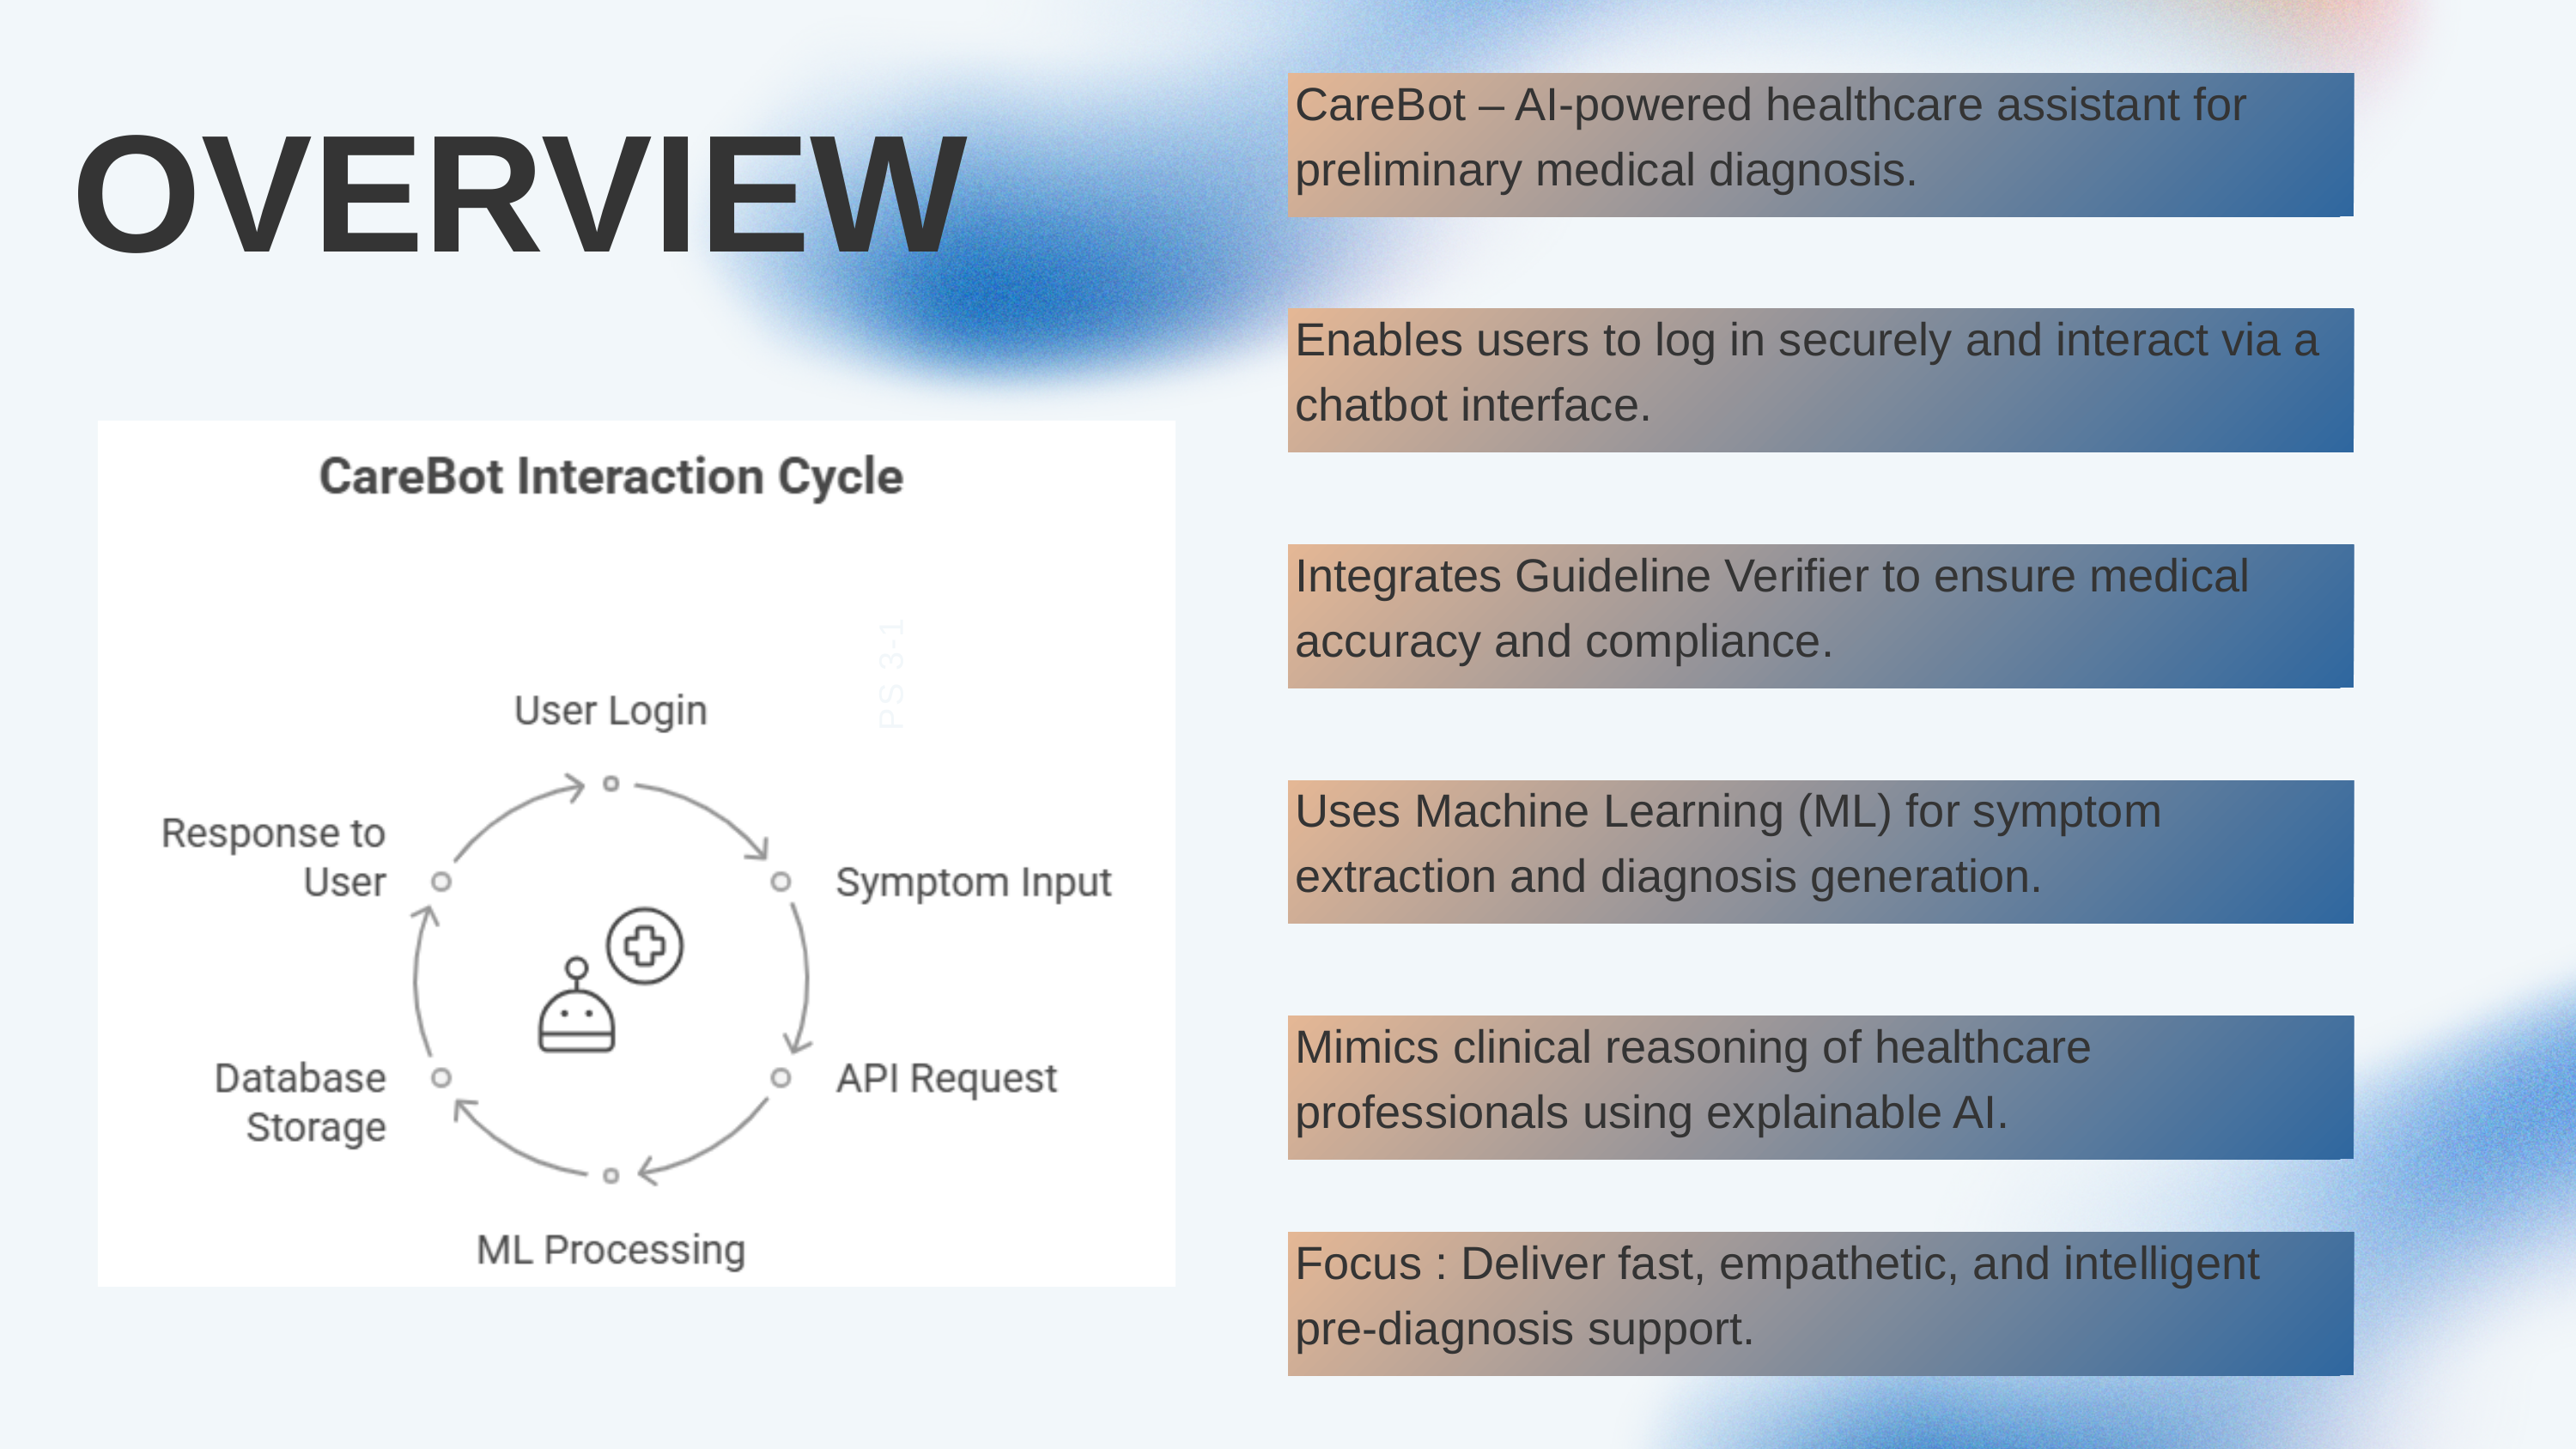

CareBot – AI-powered healthcare assistant for preliminary medical diagnosis.
OVERVIEW

Enables users to log in securely and interact via a chatbot interface.

Integrates Guideline Verifier to ensure medical accuracy and compliance.
PS 3-1

Uses Machine Learning (ML) for symptom extraction and diagnosis generation.

Mimics clinical reasoning of healthcare professionals using explainable AI.

Focus : Deliver fast, empathetic, and intelligent pre-diagnosis support.